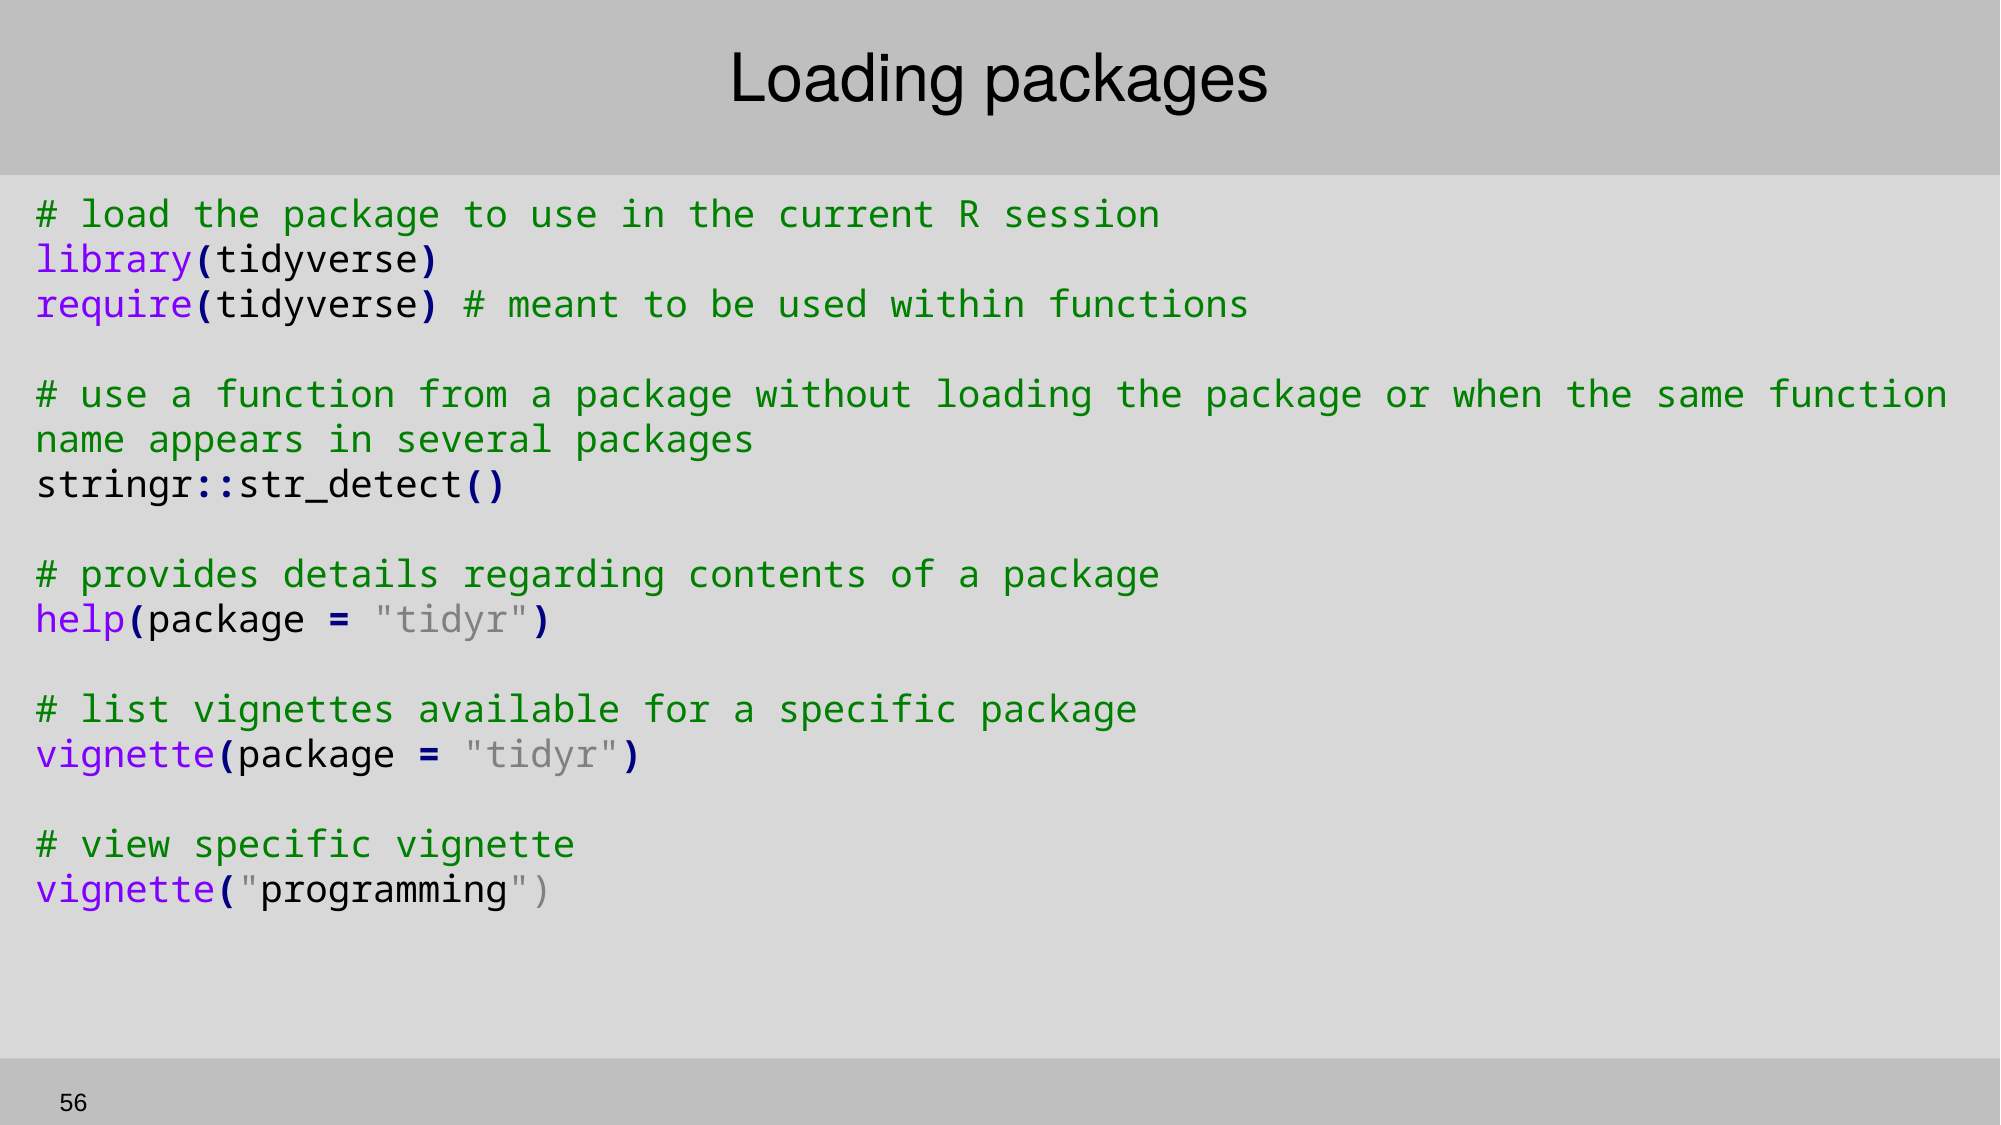

# Loading packages
# load the package to use in the current R session
library(tidyverse)
require(tidyverse) # meant to be used within functions

# use a function from a package without loading the package or when the same function name appears in several packages
stringr::str_detect()

# provides details regarding contents of a package
help(package = "tidyr")

# list vignettes available for a specific package
vignette(package = "tidyr")

# view specific vignette
vignette("programming")